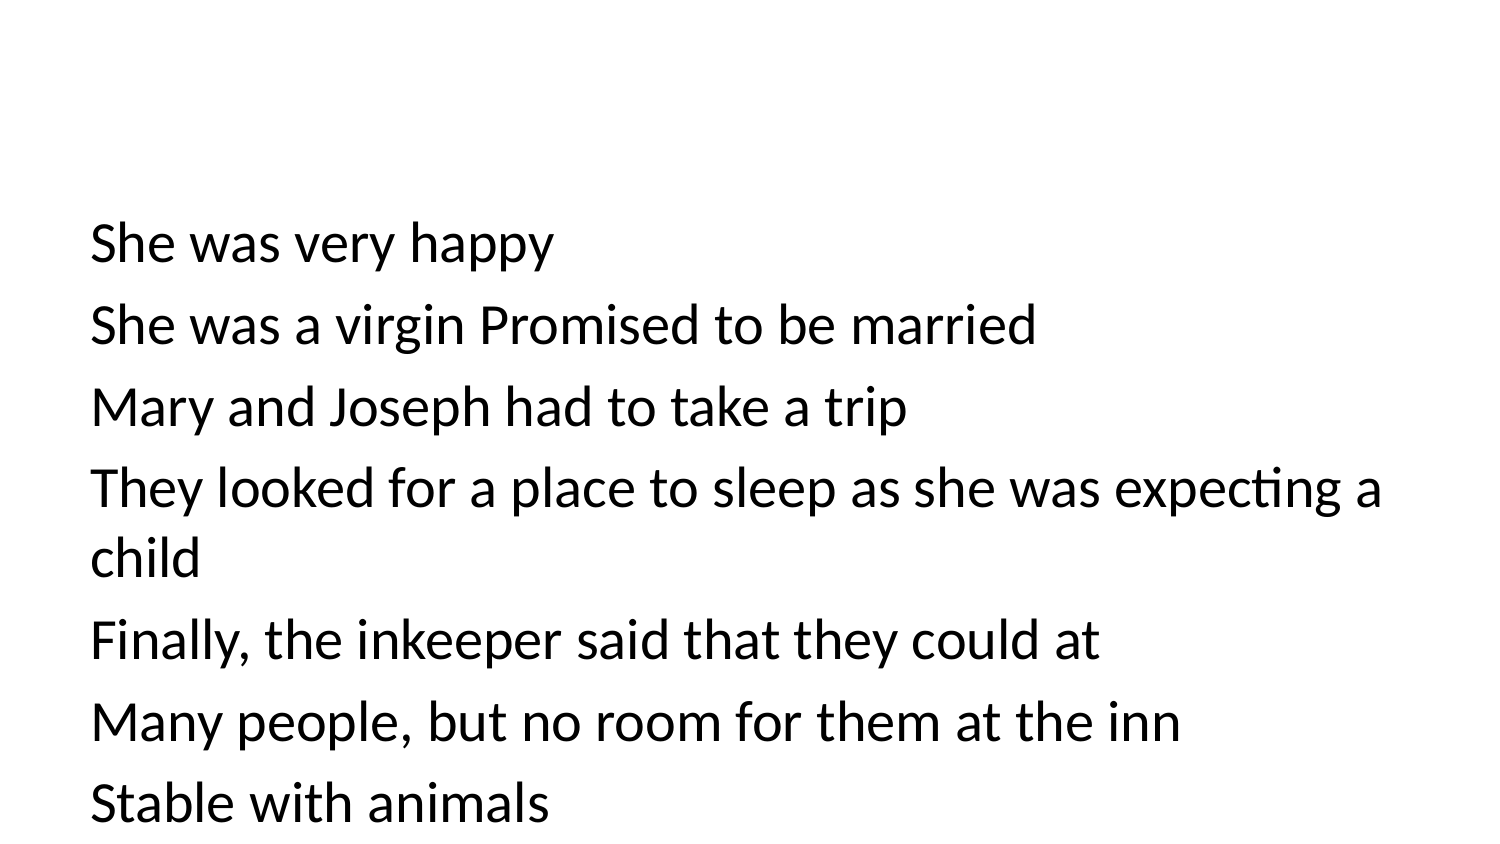

She was very happy
She was a virgin Promised to be married
Mary and Joseph had to take a trip
They looked for a place to sleep as she was expecting a child
Finally, the inkeeper said that they could at
Many people, but no room for them at the inn
Stable with animals
Joseph made a soft bed for Mary
God’s son was born that night
Mary wrapped him in soft cloths and laid him in a manger. She named her baby Jesus